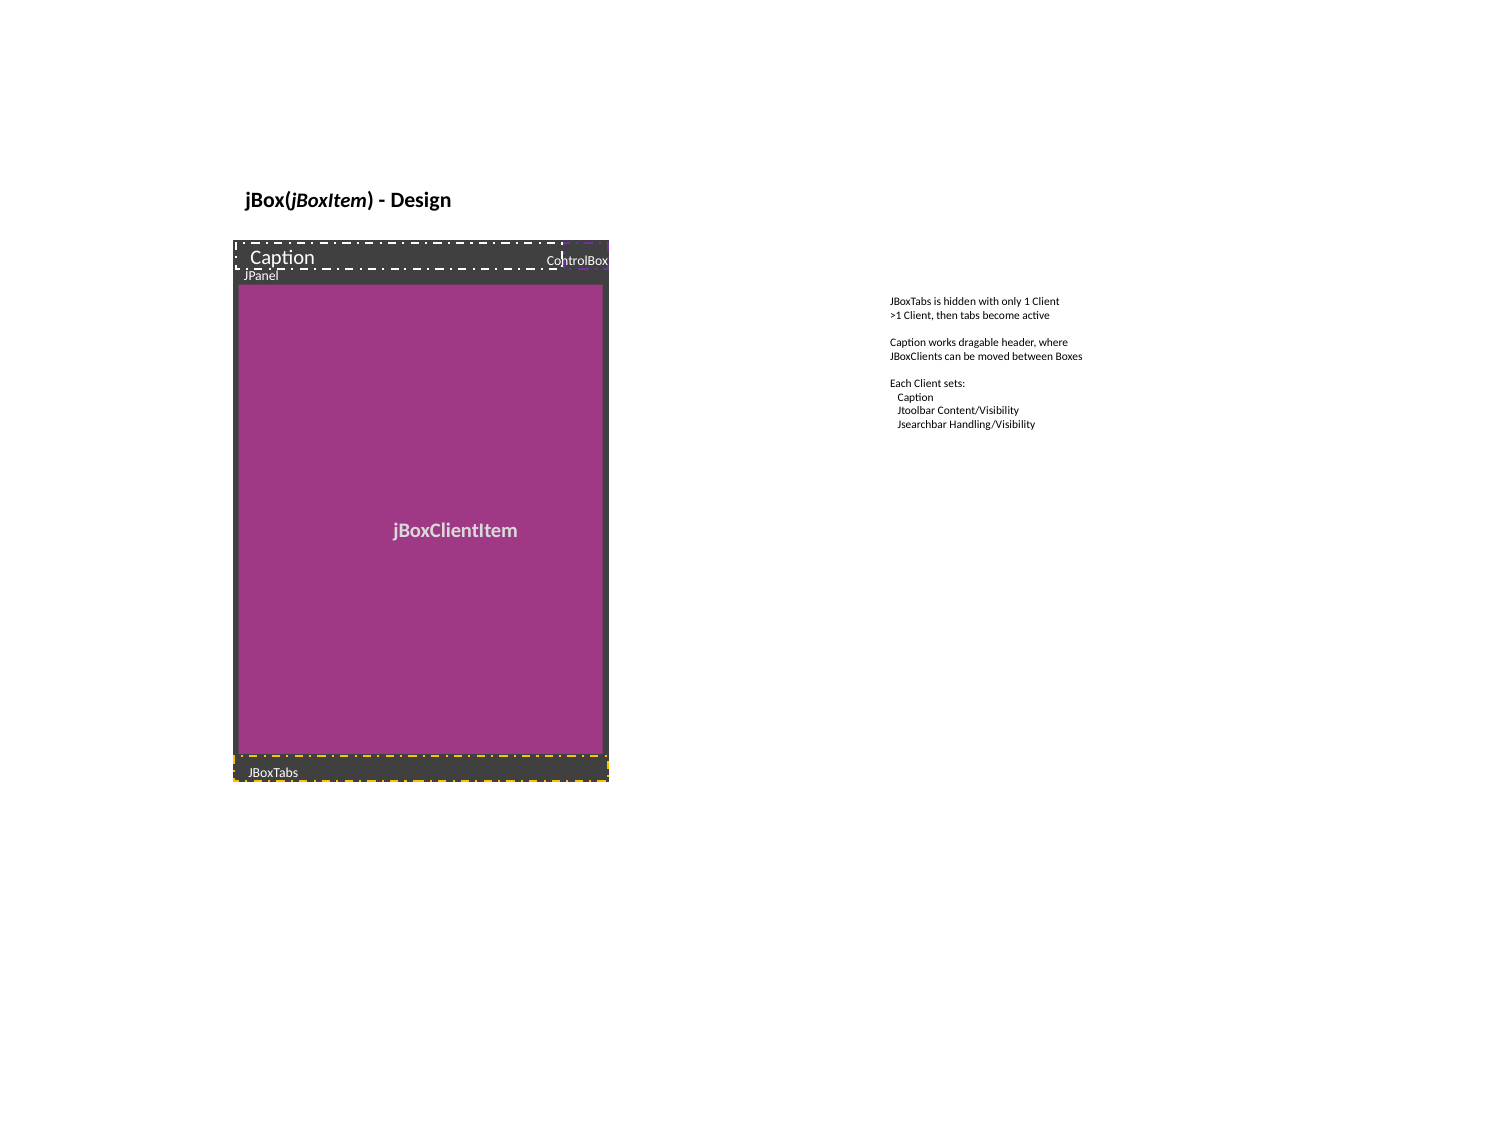

jBox(jBoxItem) - Design

Caption

 ControlBox
JPanel

jBoxClientItem

JBoxTabs
JBoxTabs is hidden with only 1 Client
>1 Client, then tabs become active

Caption works dragable header, where
JBoxClients can be moved between Boxes

Each Client sets:
   Caption
   Jtoolbar Content/Visibility
   Jsearchbar Handling/Visibility